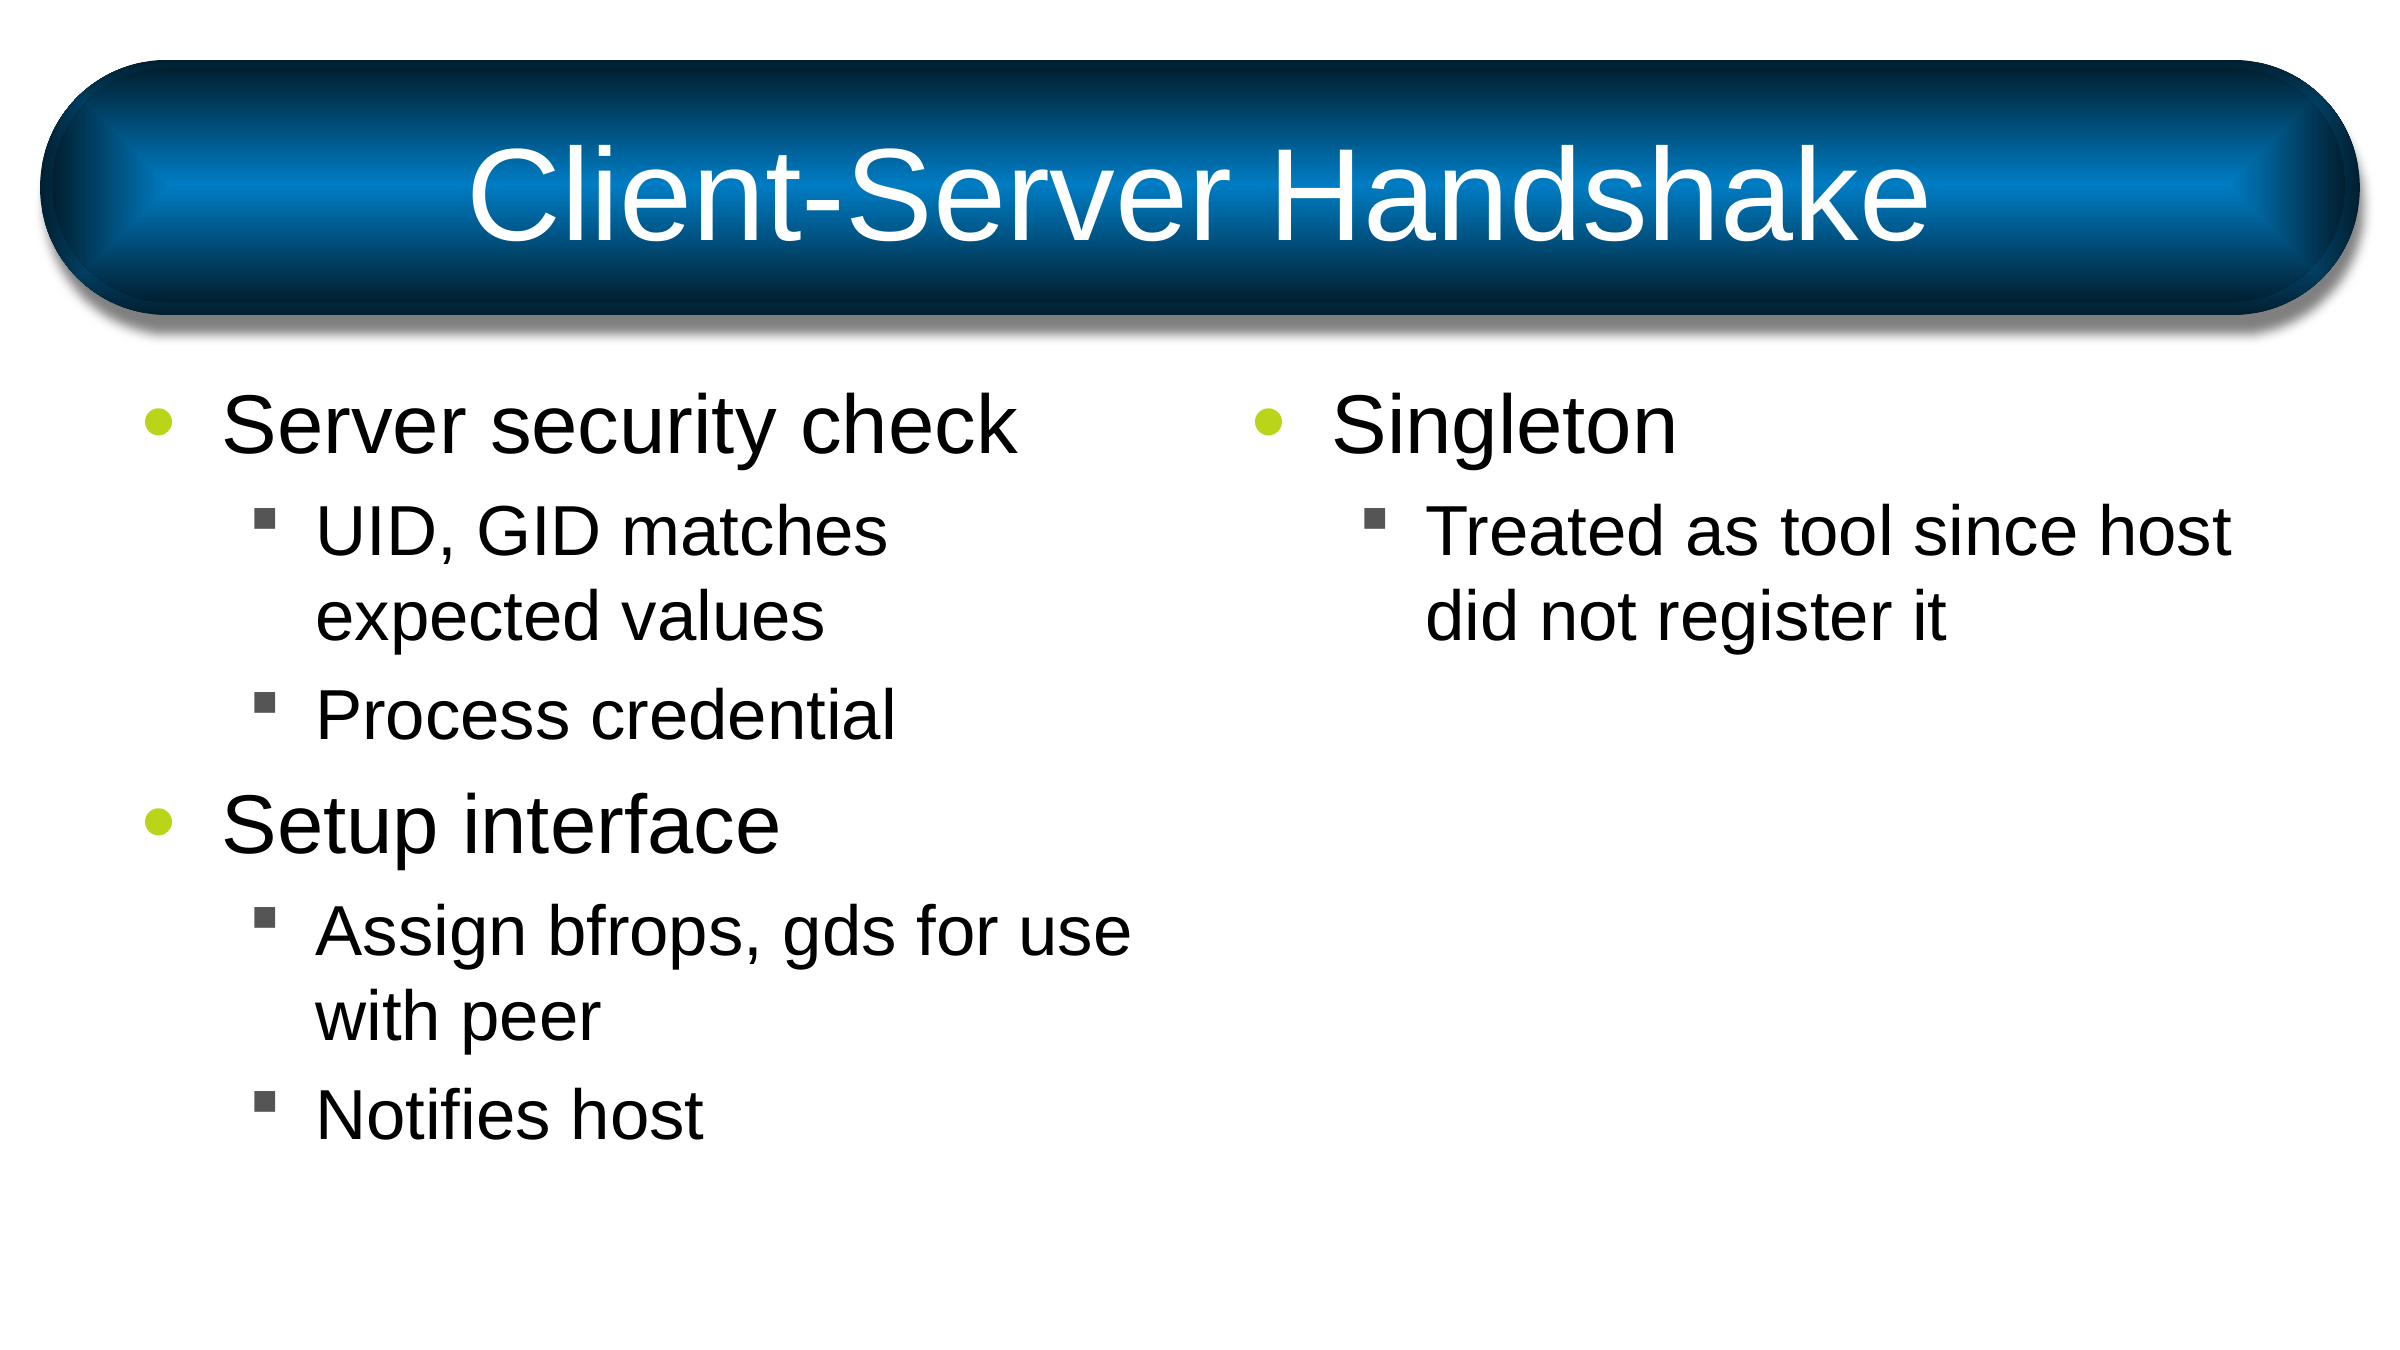

# Client-Server Handshake
Server security check
UID, GID matches expected values
Process credential
Setup interface
Assign bfrops, gds for use with peer
Notifies host
Singleton
Treated as tool since host did not register it